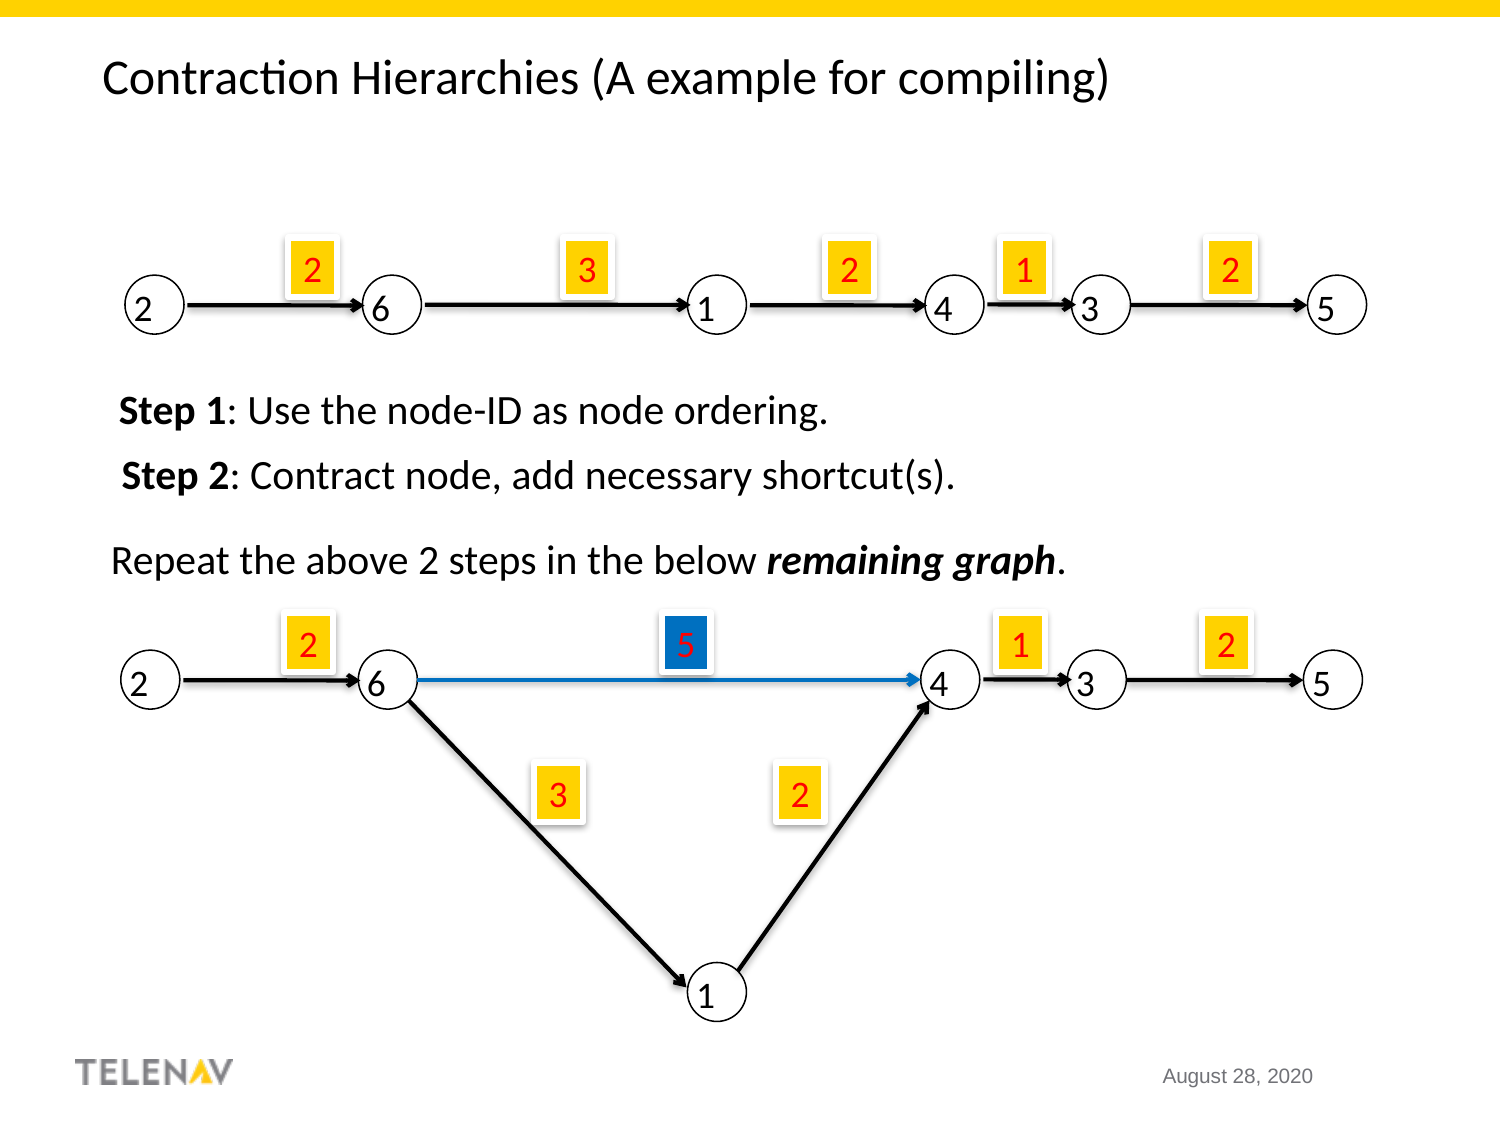

Contraction Hierarchies (A example for compiling)
2
3
2
1
2
2
6
1
4
3
5
Step 1: Use the node-ID as node ordering.
Step 2: Contract node, add necessary shortcut(s).
Repeat the above 2 steps in the below remaining graph.
2
5
1
2
2
6
4
3
5
3
2
1
August 28, 2020